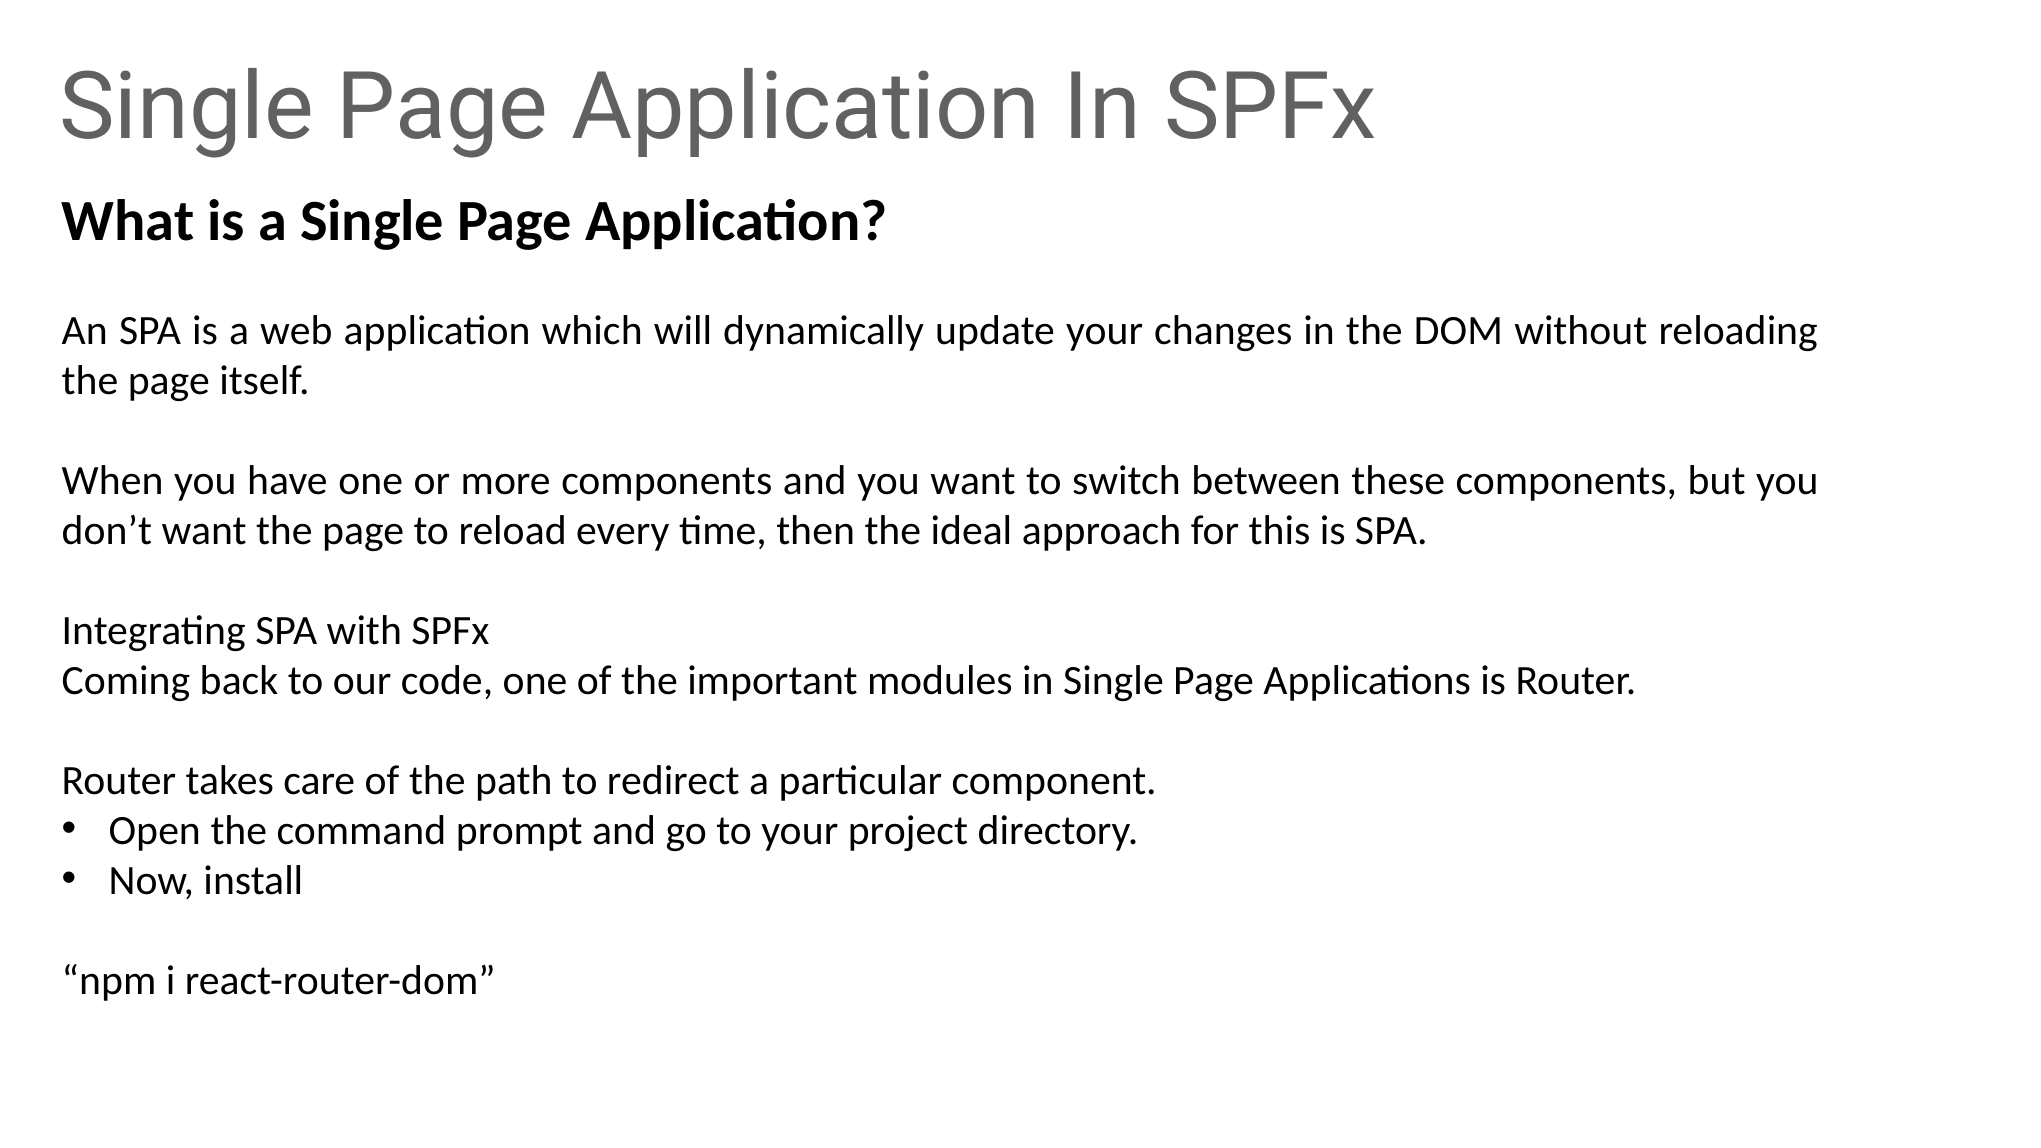

# Single Page Application In SPFx
What is a Single Page Application?

An SPA is a web application which will dynamically update your changes in the DOM without reloading the page itself.

When you have one or more components and you want to switch between these components, but you don’t want the page to reload every time, then the ideal approach for this is SPA.

Integrating SPA with SPFx
Coming back to our code, one of the important modules in Single Page Applications is Router.

Router takes care of the path to redirect a particular component.
Open the command prompt and go to your project directory.
Now, install

“npm i react-router-dom”